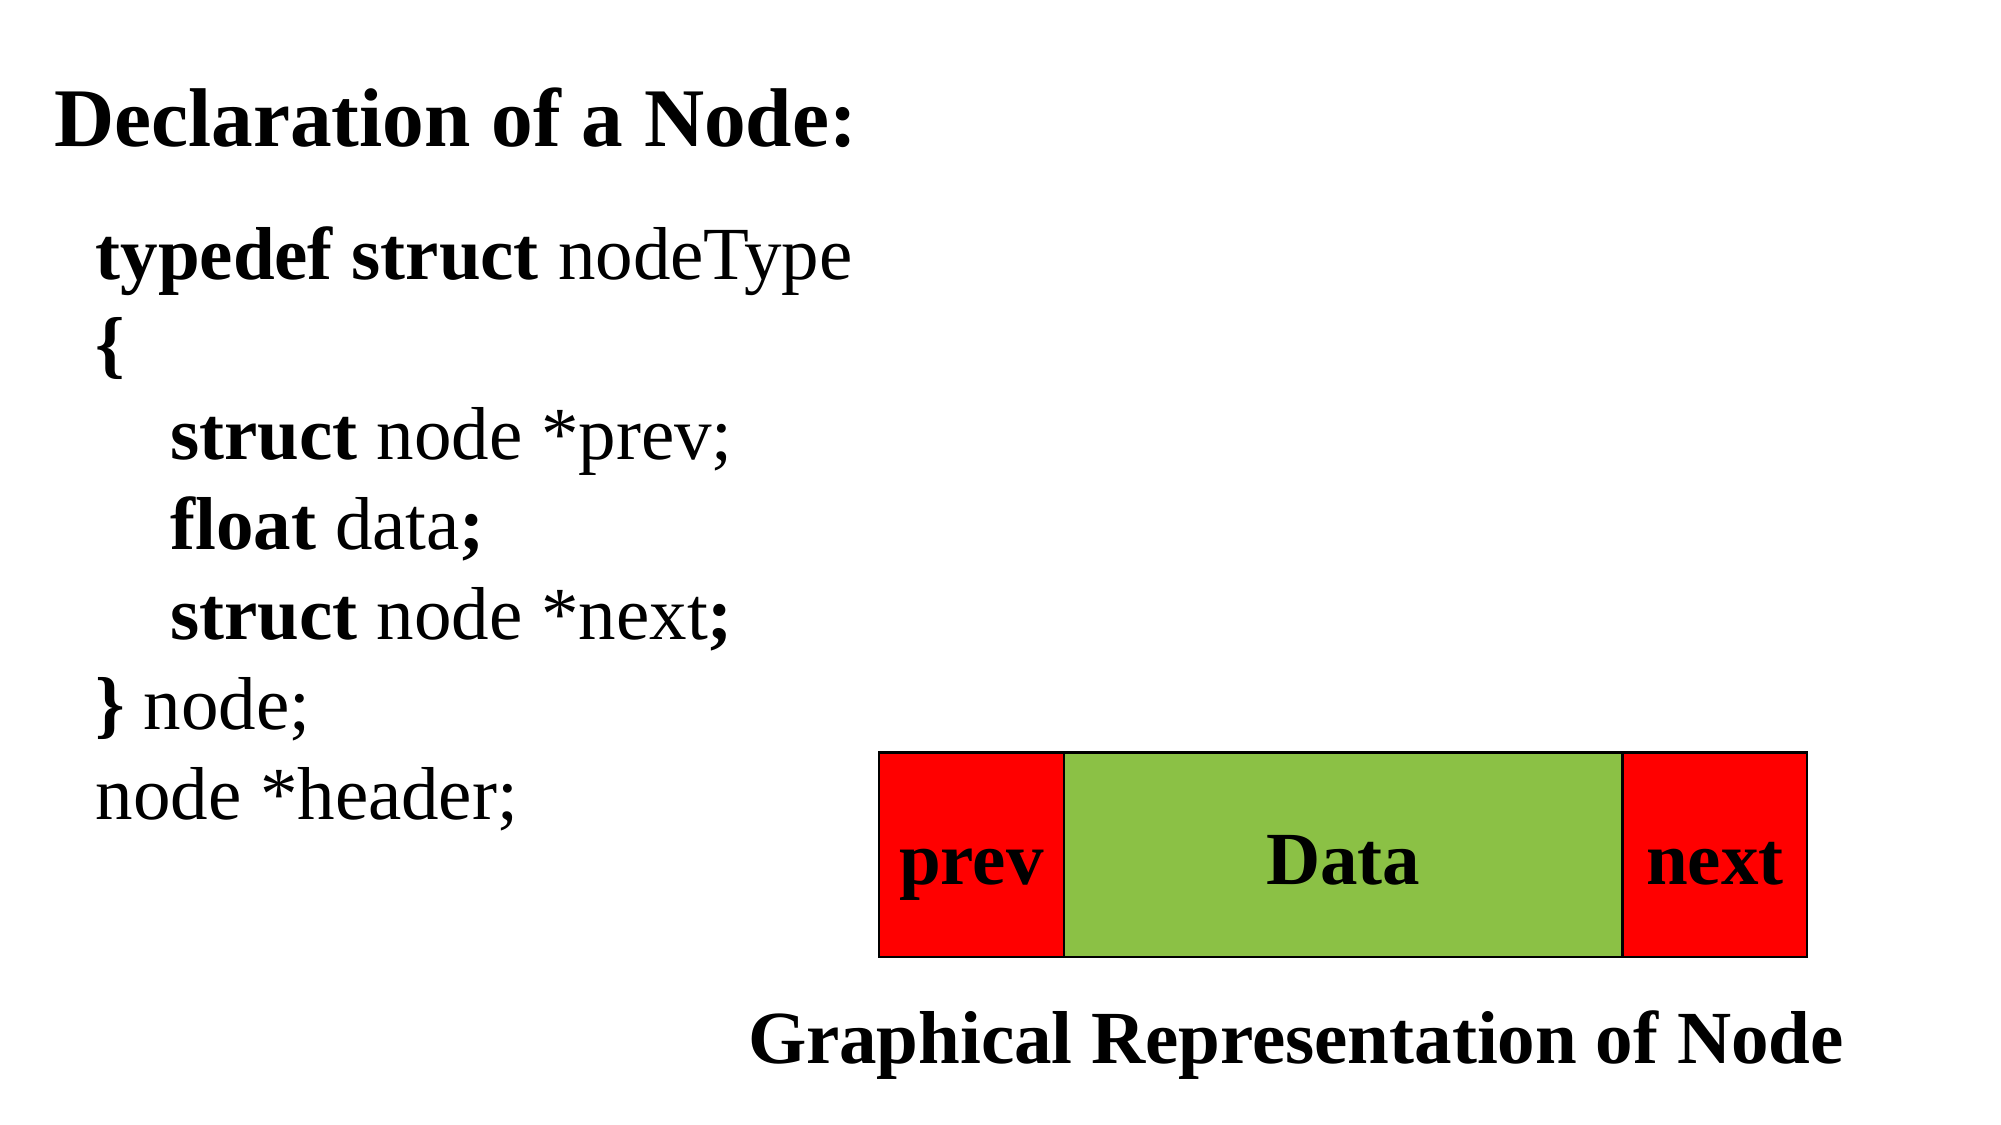

Declaration of a Node:
typedef struct nodeType
{
    struct node *prev;
    float data;
    struct node *next;
} node;
node *header;
prev
Data
next
Graphical Representation of Node